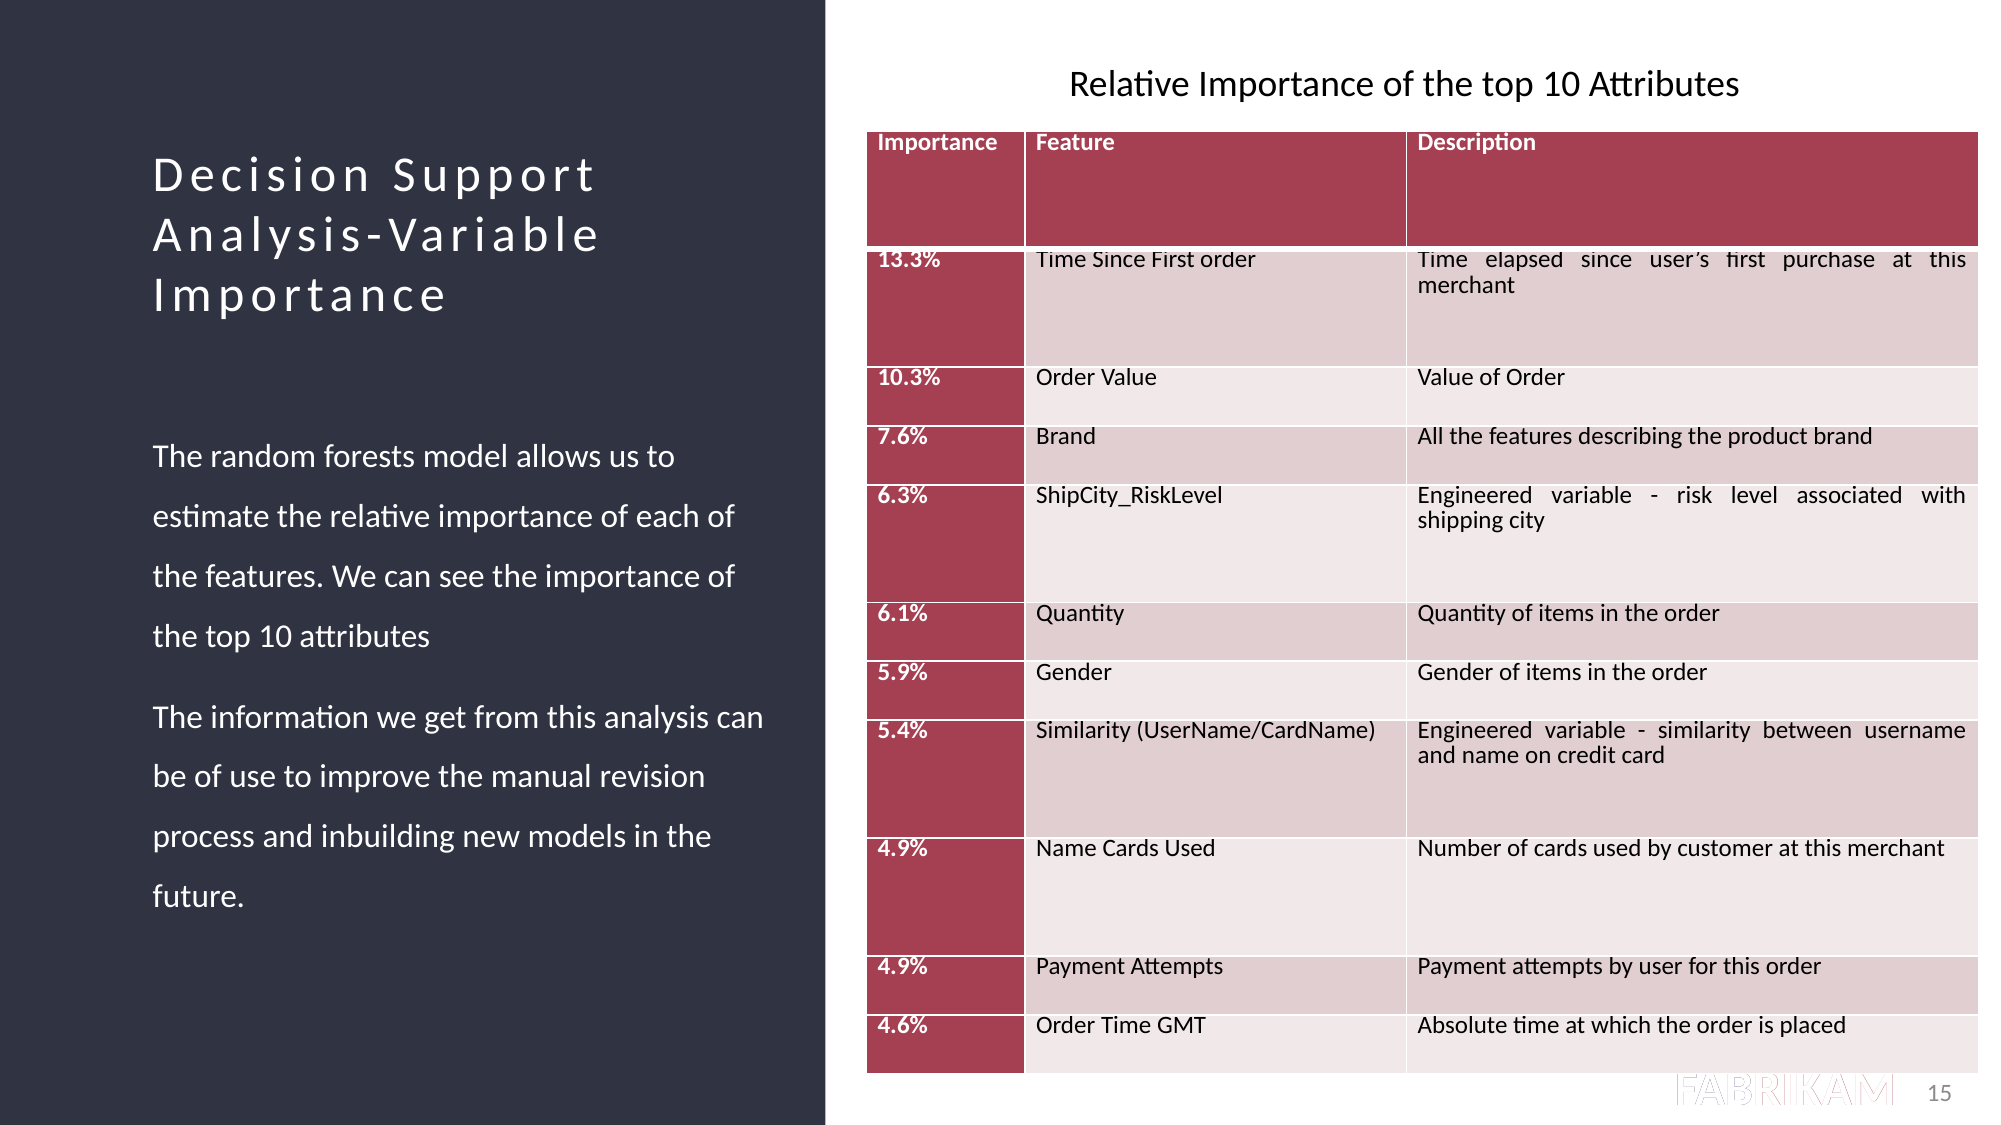

Relative Importance of the top 10 Attributes
# Decision Support Analysis-Variable Importance
| Importance | Feature | Description |
| --- | --- | --- |
| 13.3% | Time Since First order | Time elapsed since user’s first purchase at this merchant |
| 10.3% | Order Value | Value of Order |
| 7.6% | Brand | All the features describing the product brand |
| 6.3% | ShipCity\_RiskLevel | Engineered variable - risk level associated with shipping city |
| 6.1% | Quantity | Quantity of items in the order |
| 5.9% | Gender | Gender of items in the order |
| 5.4% | Similarity (UserName/CardName) | Engineered variable - similarity between username and name on credit card |
| 4.9% | Name Cards Used | Number of cards used by customer at this merchant |
| 4.9% | Payment Attempts | Payment attempts by user for this order |
| 4.6% | Order Time GMT | Absolute time at which the order is placed |
The random forests model allows us to estimate the relative importance of each of the features. We can see the importance of the top 10 attributes
The information we get from this analysis can be of use to improve the manual revision process and inbuilding new models in the future.

15